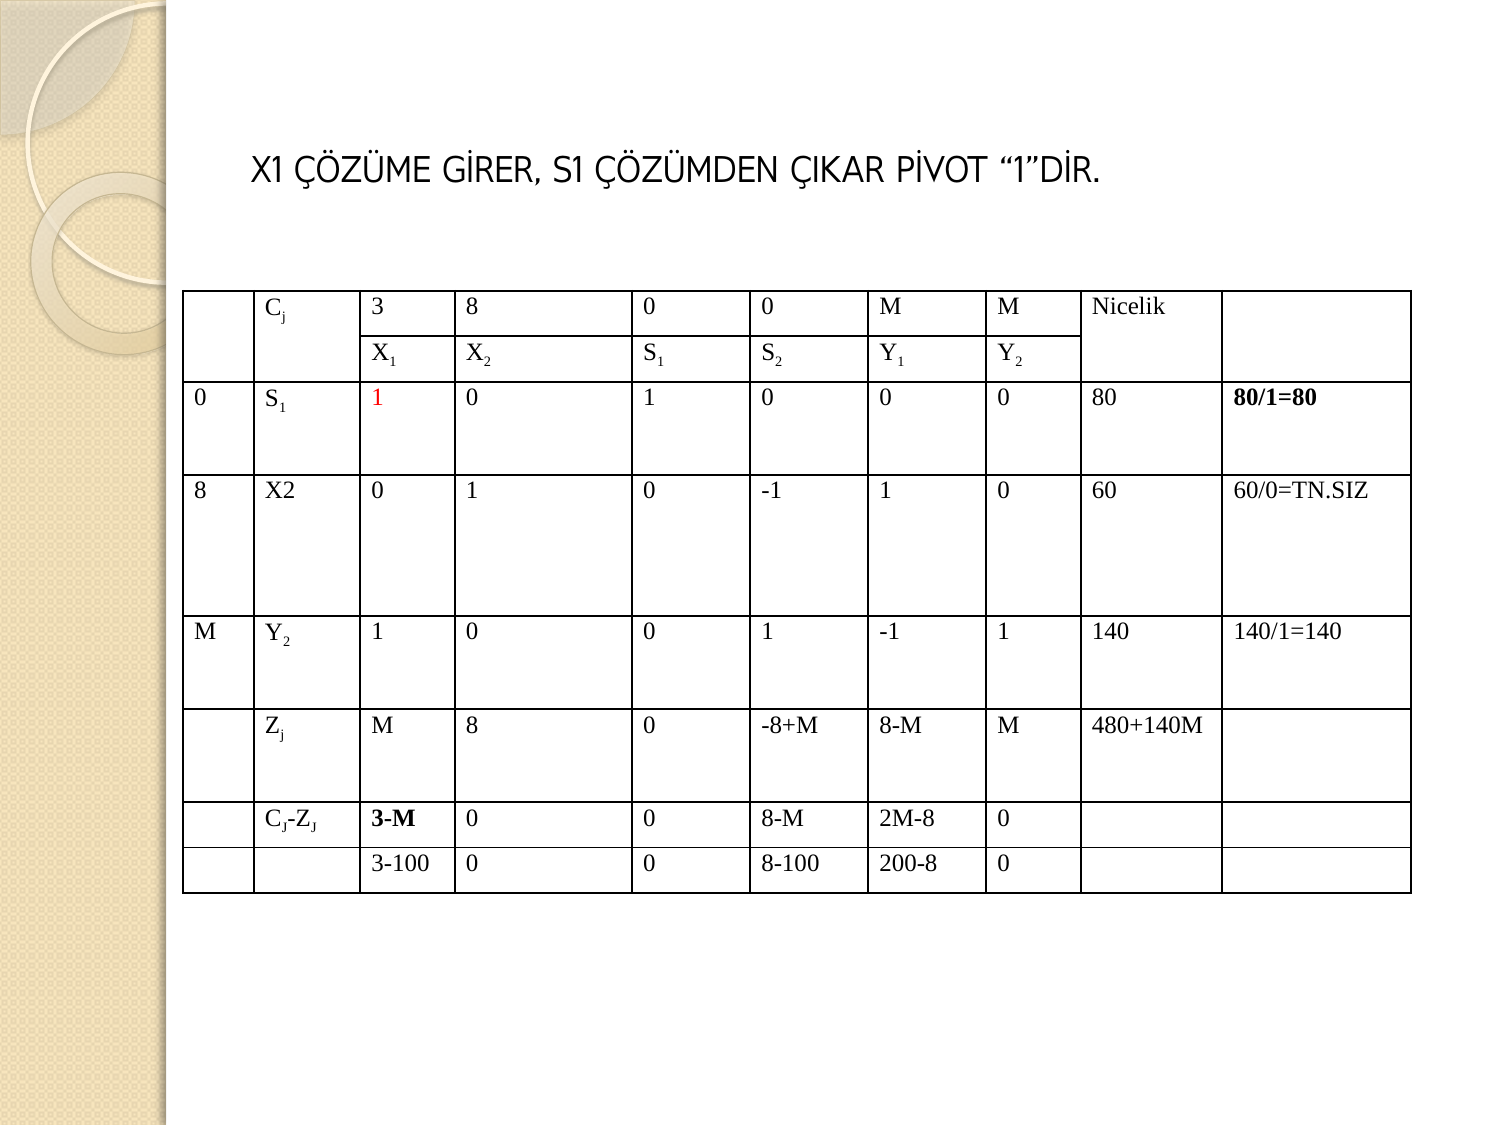

X1 ÇÖZÜME GİRER, S1 ÇÖZÜMDEN ÇIKAR PİVOT “1”DİR.
|  | Cj | 3 | 8 | 0 | 0 | M | M | Nicelik |  |
| --- | --- | --- | --- | --- | --- | --- | --- | --- | --- |
|  |  | X1 | X2 | S1 | S2 | Y1 | Y2 |  |  |
| 0 | S1 | 1 | 0 | 1 | 0 | 0 | 0 | 80 | 80/1=80 |
| 8 | X2 | 0 | 1 | 0 | -1 | 1 | 0 | 60 | 60/0=TN.SIZ |
| M | Y2 | 1 | 0 | 0 | 1 | -1 | 1 | 140 | 140/1=140 |
|  | Zj | M | 8 | 0 | -8+M | 8-M | M | 480+140M |  |
|  | CJ-ZJ | 3-M | 0 | 0 | 8-M | 2M-8 | 0 |  |  |
|  |  | 3-100 | 0 | 0 | 8-100 | 200-8 | 0 |  |  |